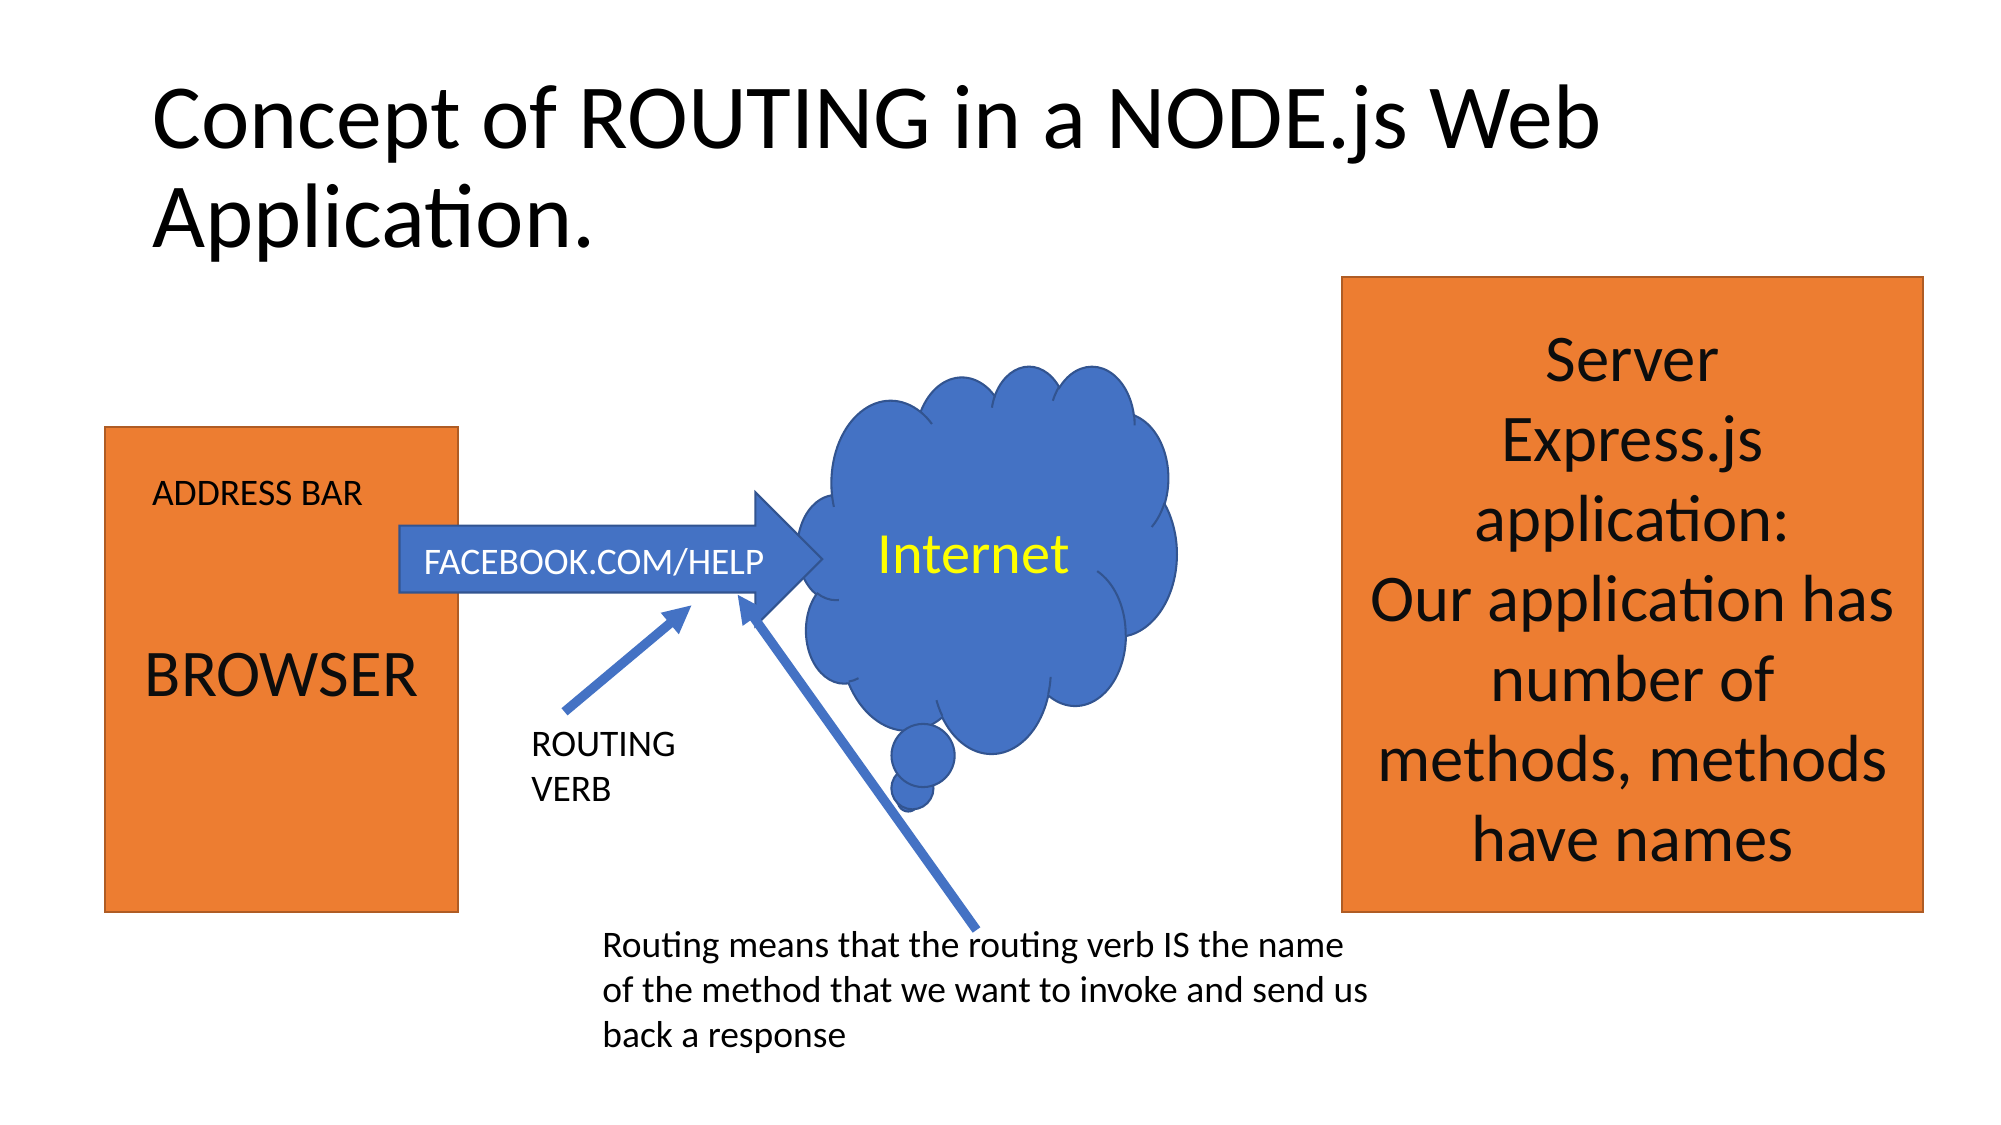

# Concept of ROUTING in a NODE.js Web Application.
Server
Express.js application:
Our application has number of methods, methods have names
Internet
BROWSER
ADDRESS BAR
FACEBOOK.COM/HELP
ROUTING VERB
Routing means that the routing verb IS the name of the method that we want to invoke and send us back a response